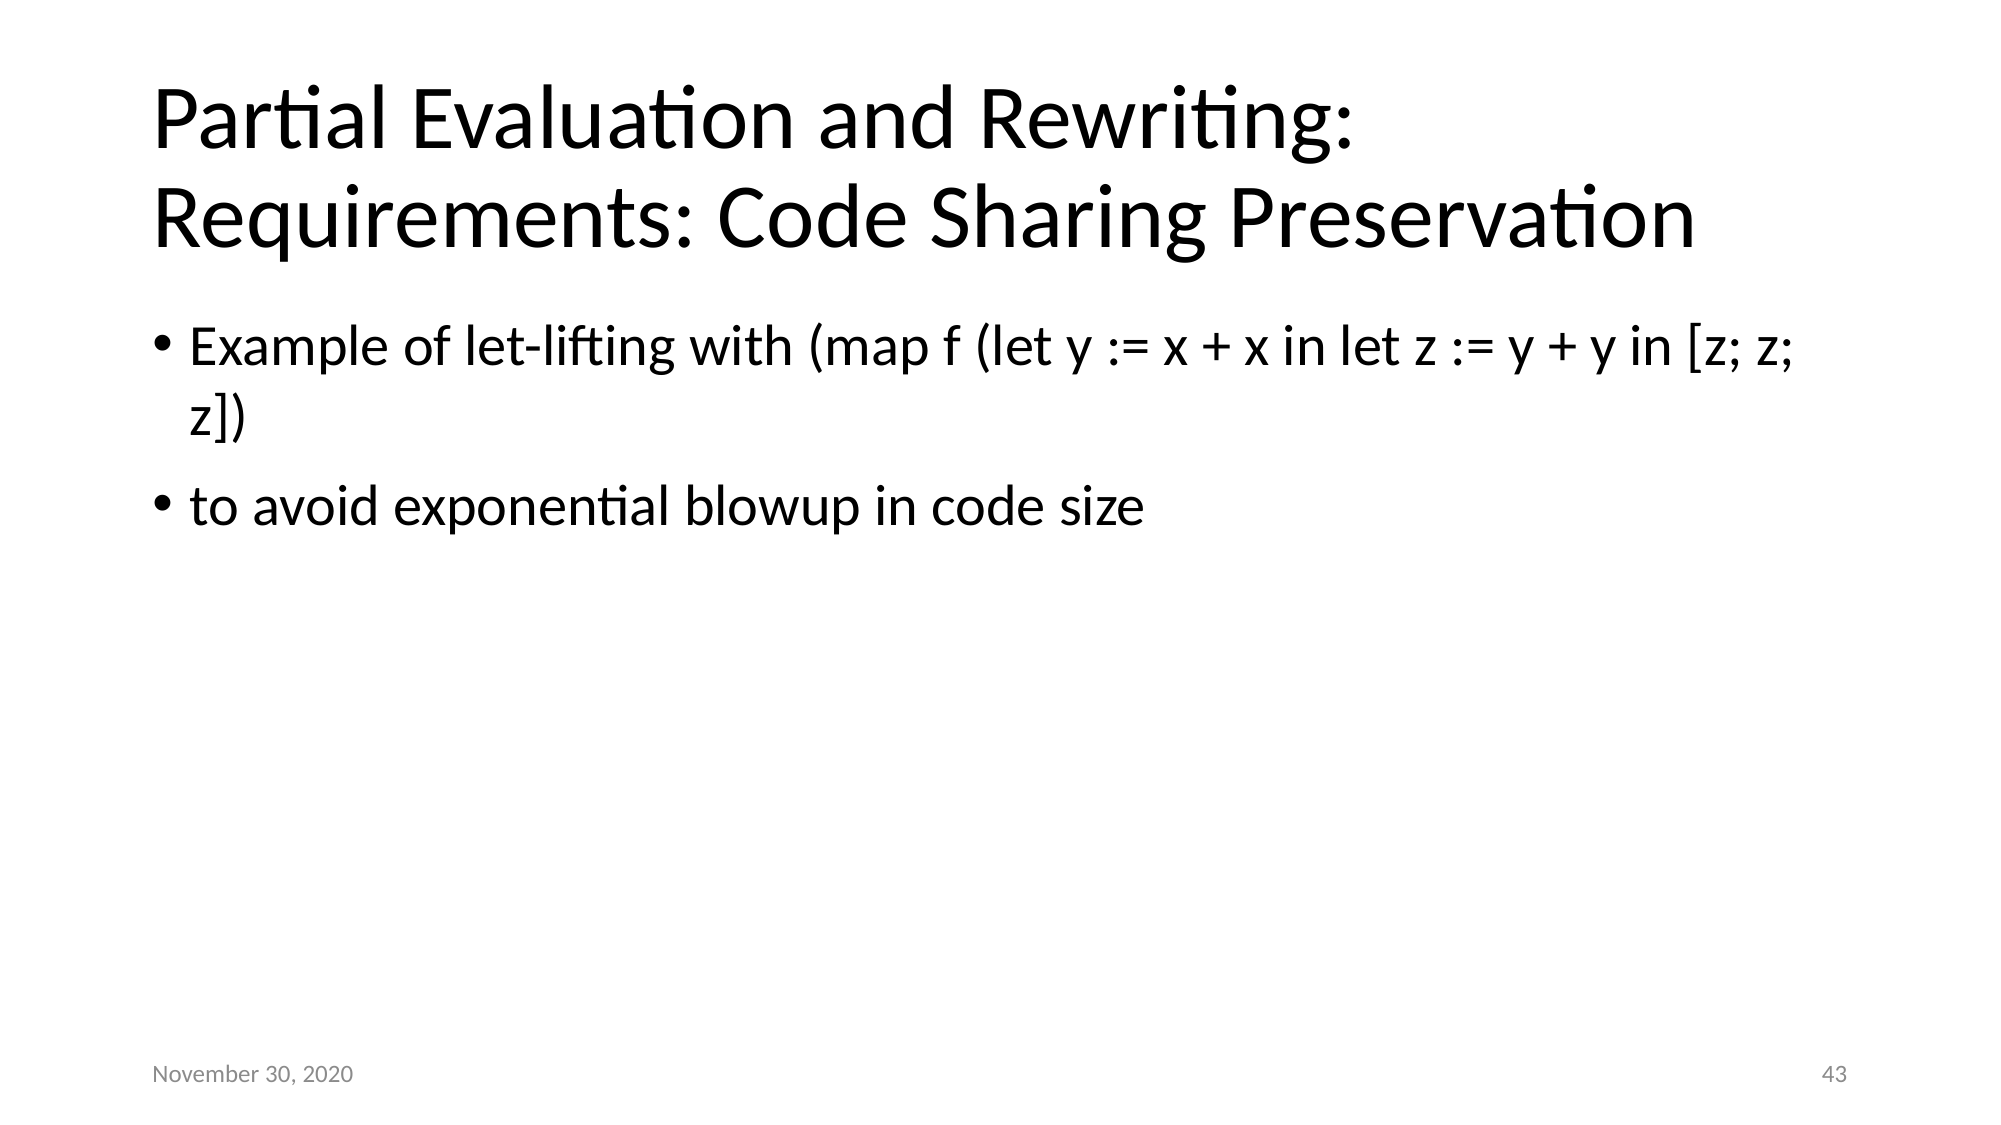

# Partial Evaluation and Rewriting: Requirements: Code Sharing Preservation
Example of let-lifting with (map f (let y := x + x in let z := y + y in [z; z; z])
to avoid exponential blowup in code size

November 30, 2020
43